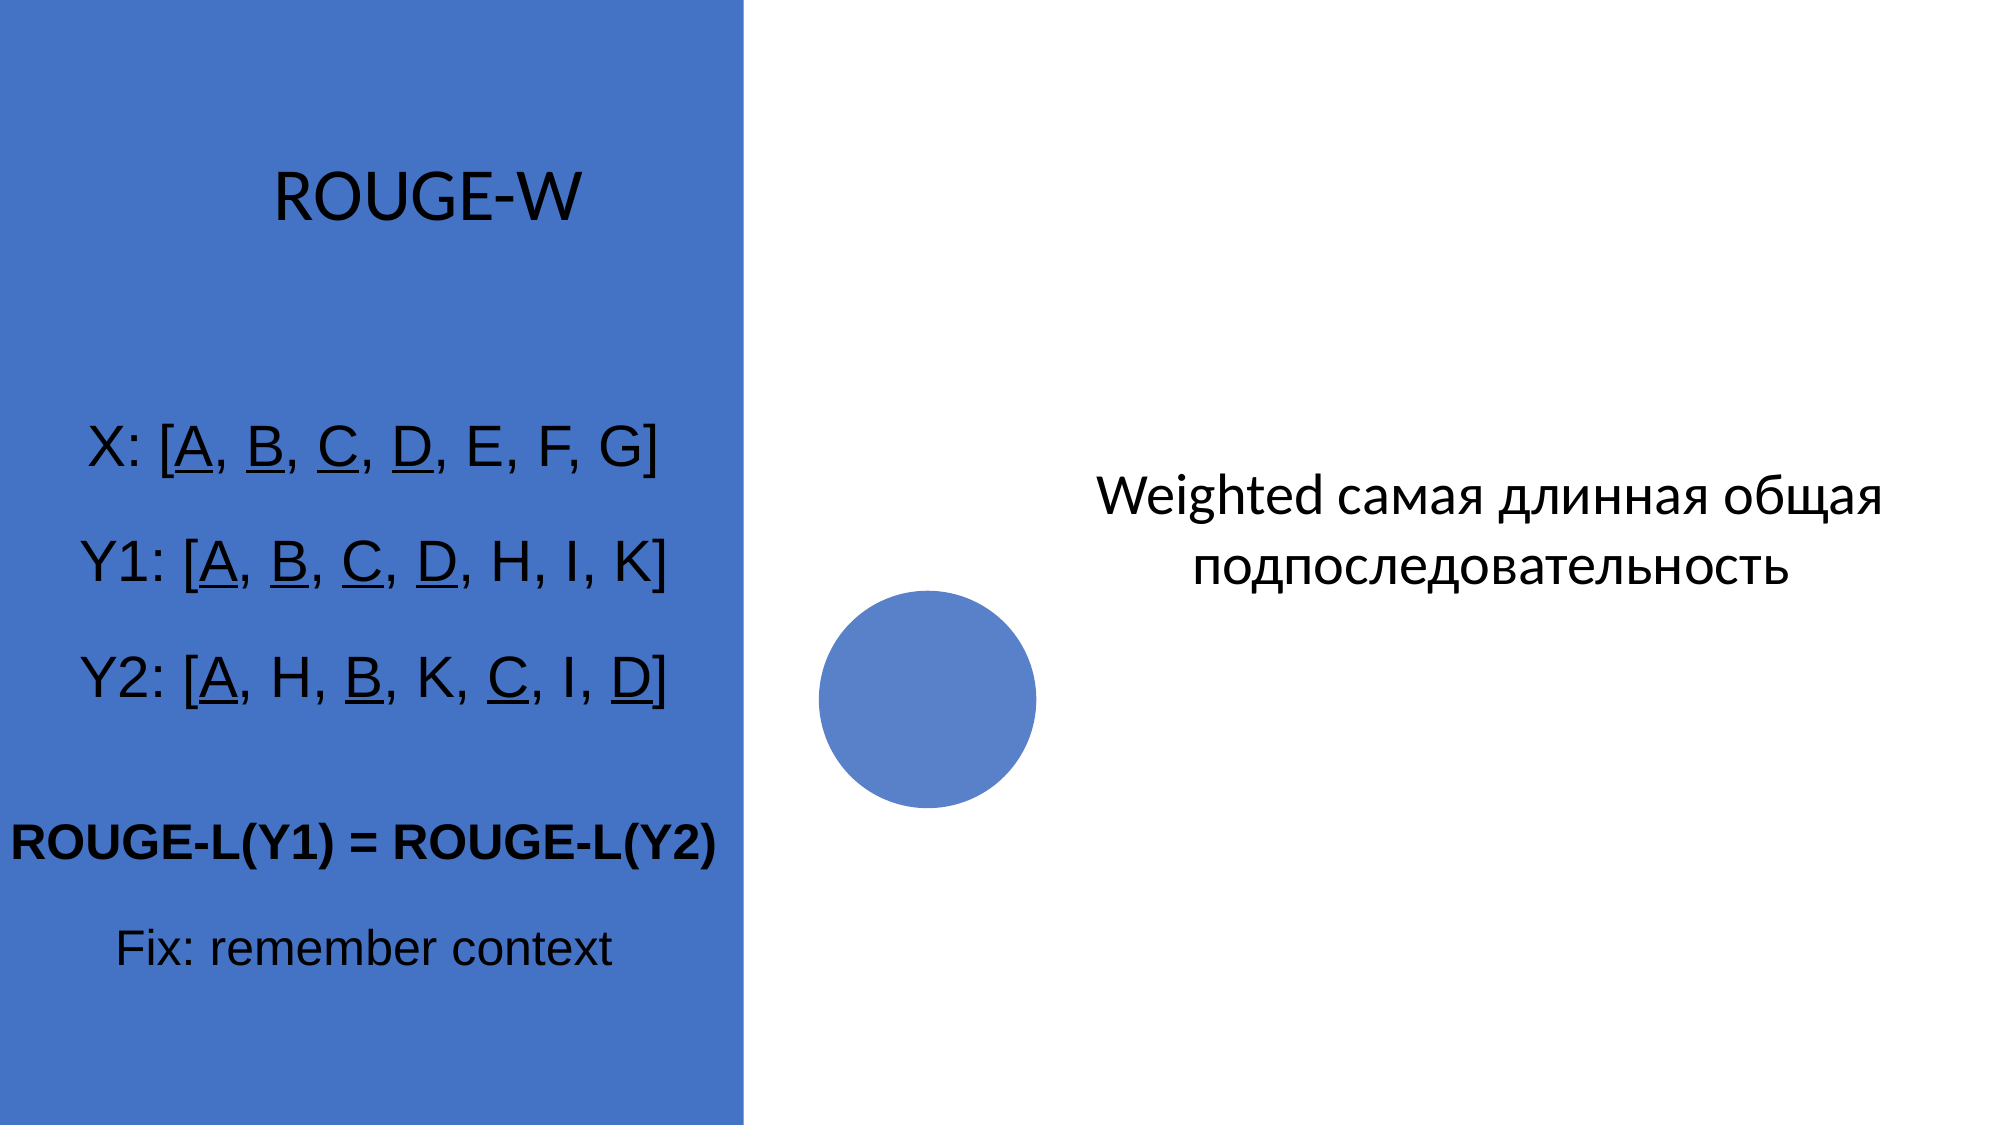

# ROUGE-W
X: [A, B, C, D, E, F, G]
Y1: [A, B, C, D, H, I, K]
Y2: [A, H, B, K, C, I, D]
Weighted самая длинная общая подпоследовательность
ROUGE-L(Y1) = ROUGE-L(Y2)
Fix: remember context